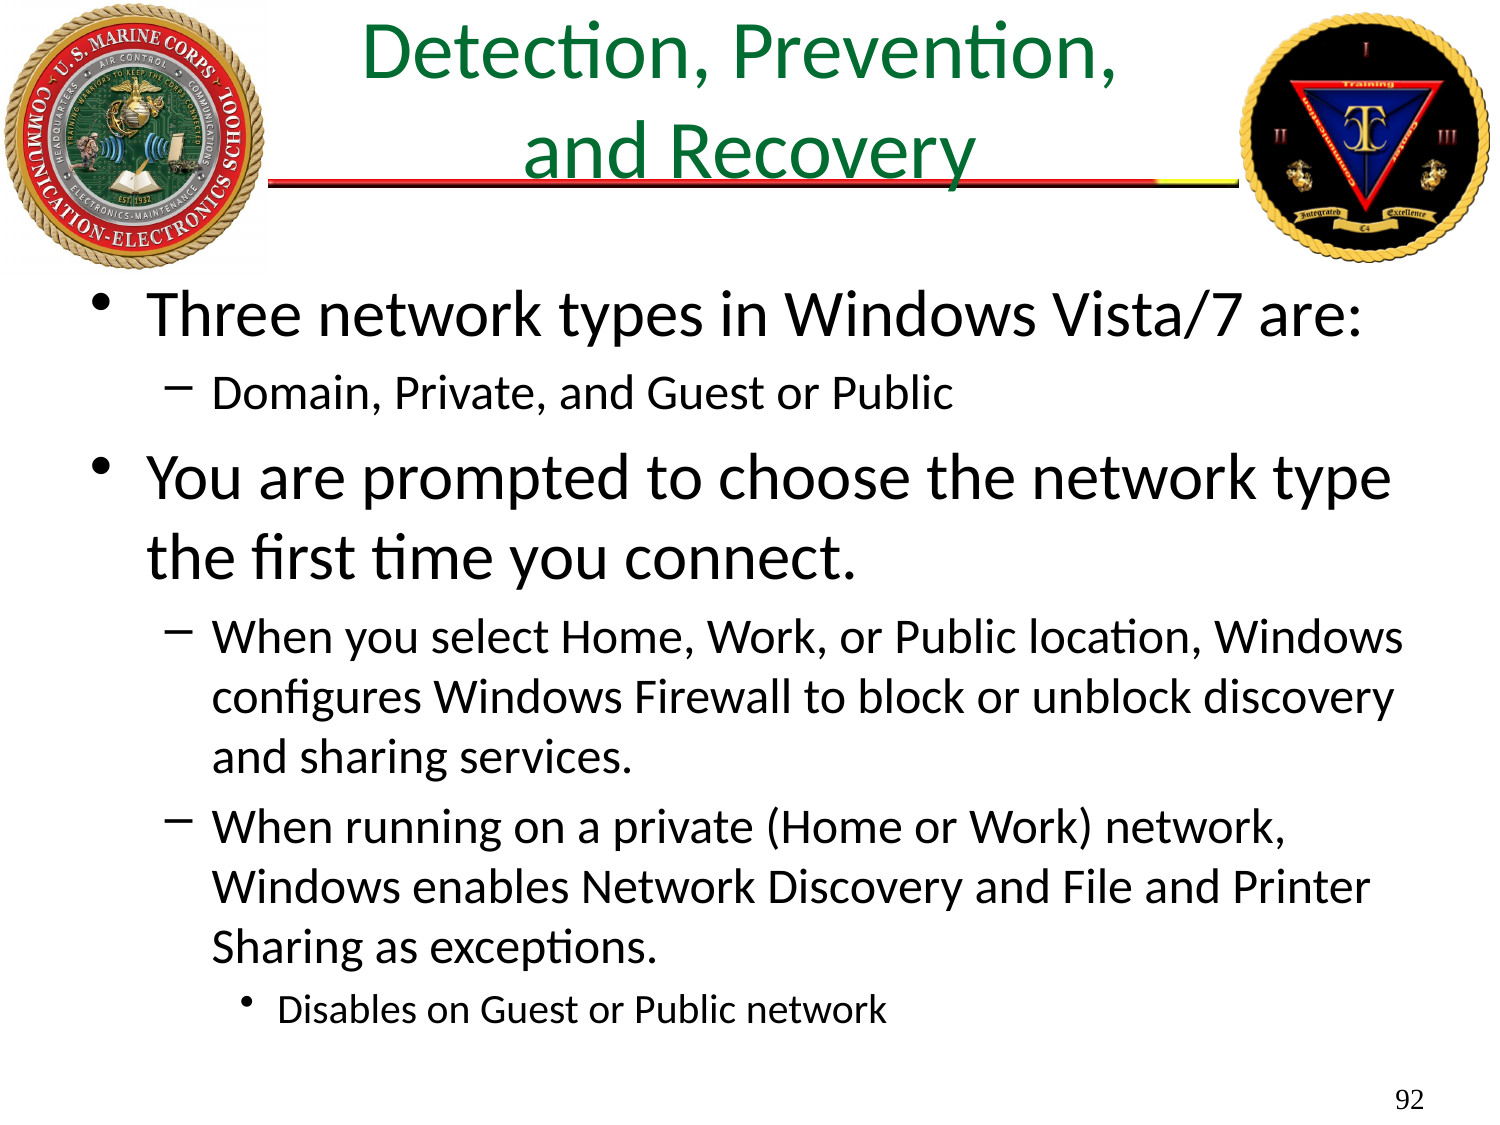

# Detection, Prevention, and Recovery
Three network types in Windows Vista/7 are:
Domain, Private, and Guest or Public
You are prompted to choose the network type the first time you connect.
When you select Home, Work, or Public location, Windows configures Windows Firewall to block or unblock discovery and sharing services.
When running on a private (Home or Work) network, Windows enables Network Discovery and File and Printer Sharing as exceptions.
Disables on Guest or Public network